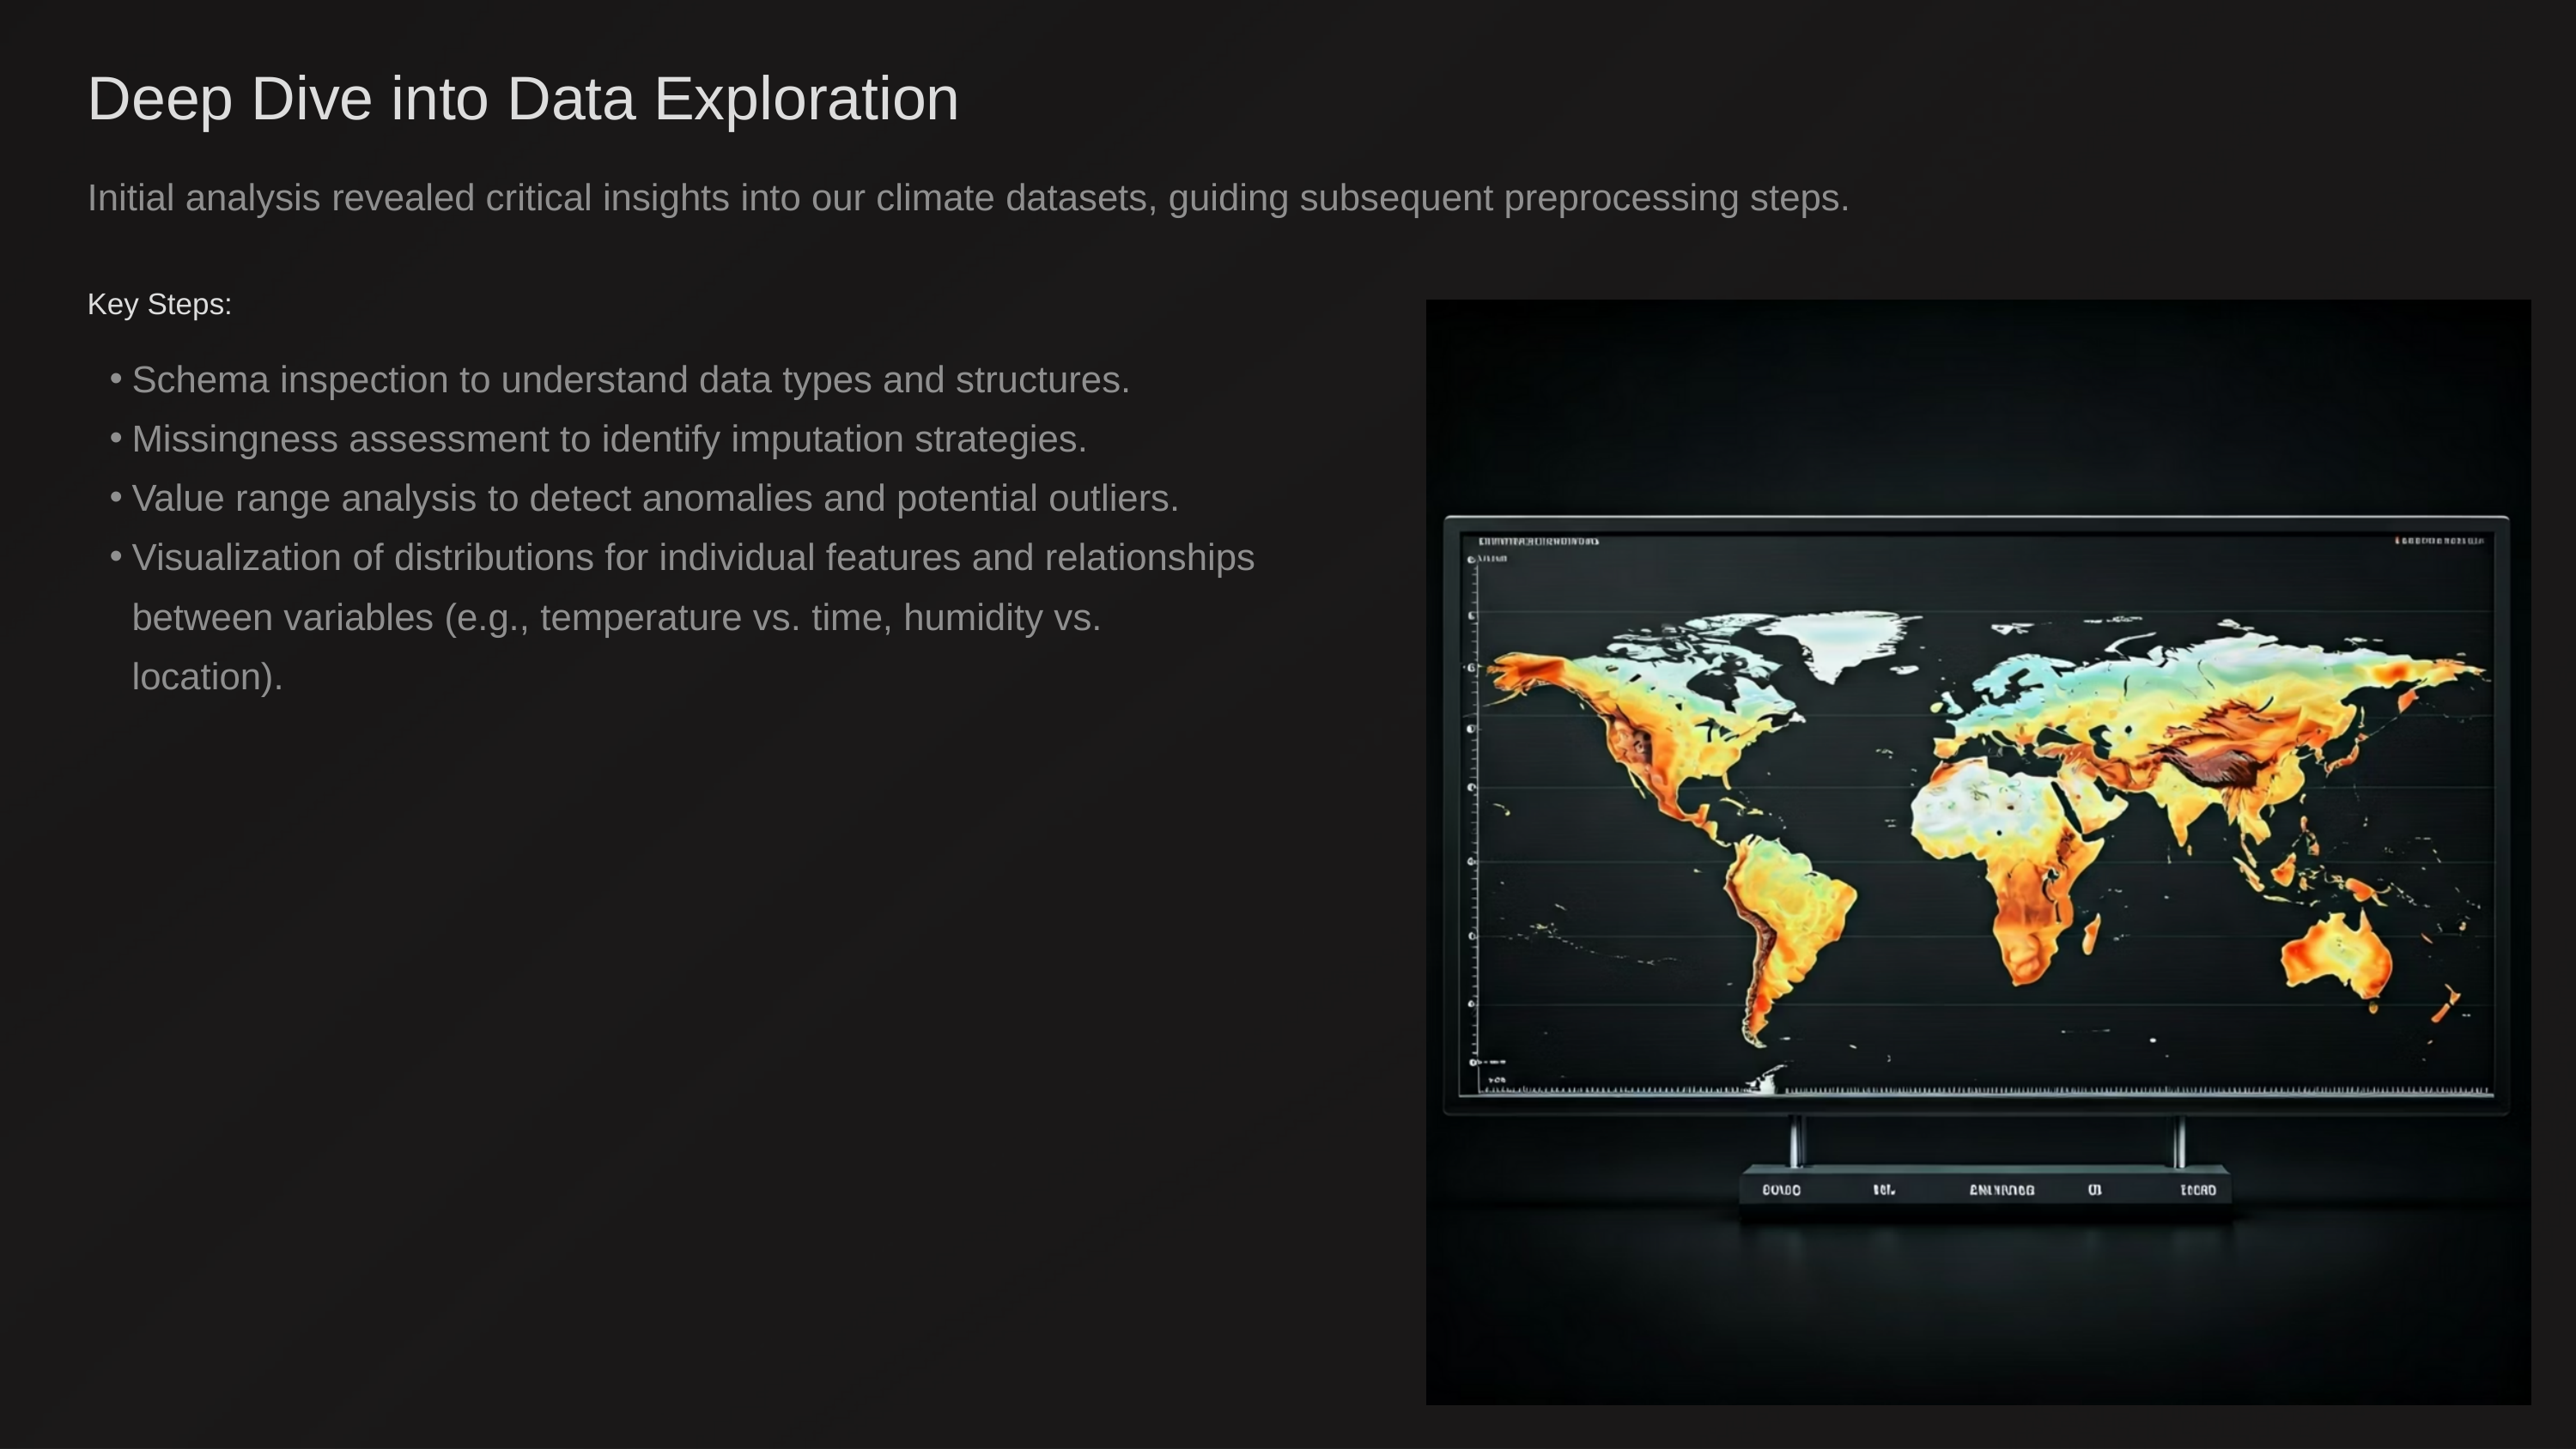

Deep Dive into Data Exploration
Initial analysis revealed critical insights into our climate datasets, guiding subsequent preprocessing steps.
Key Steps:

Schema inspection to understand data types and structures.
Missingness assessment to identify imputation strategies.
Value range analysis to detect anomalies and potential outliers.
Visualization of distributions for individual features and relationships between variables (e.g., temperature vs. time, humidity vs. location).

Note: Specific dataset references (e.g., via read_csv(...)) were not explicitly found in the notebook, posing a reproducibility risk.